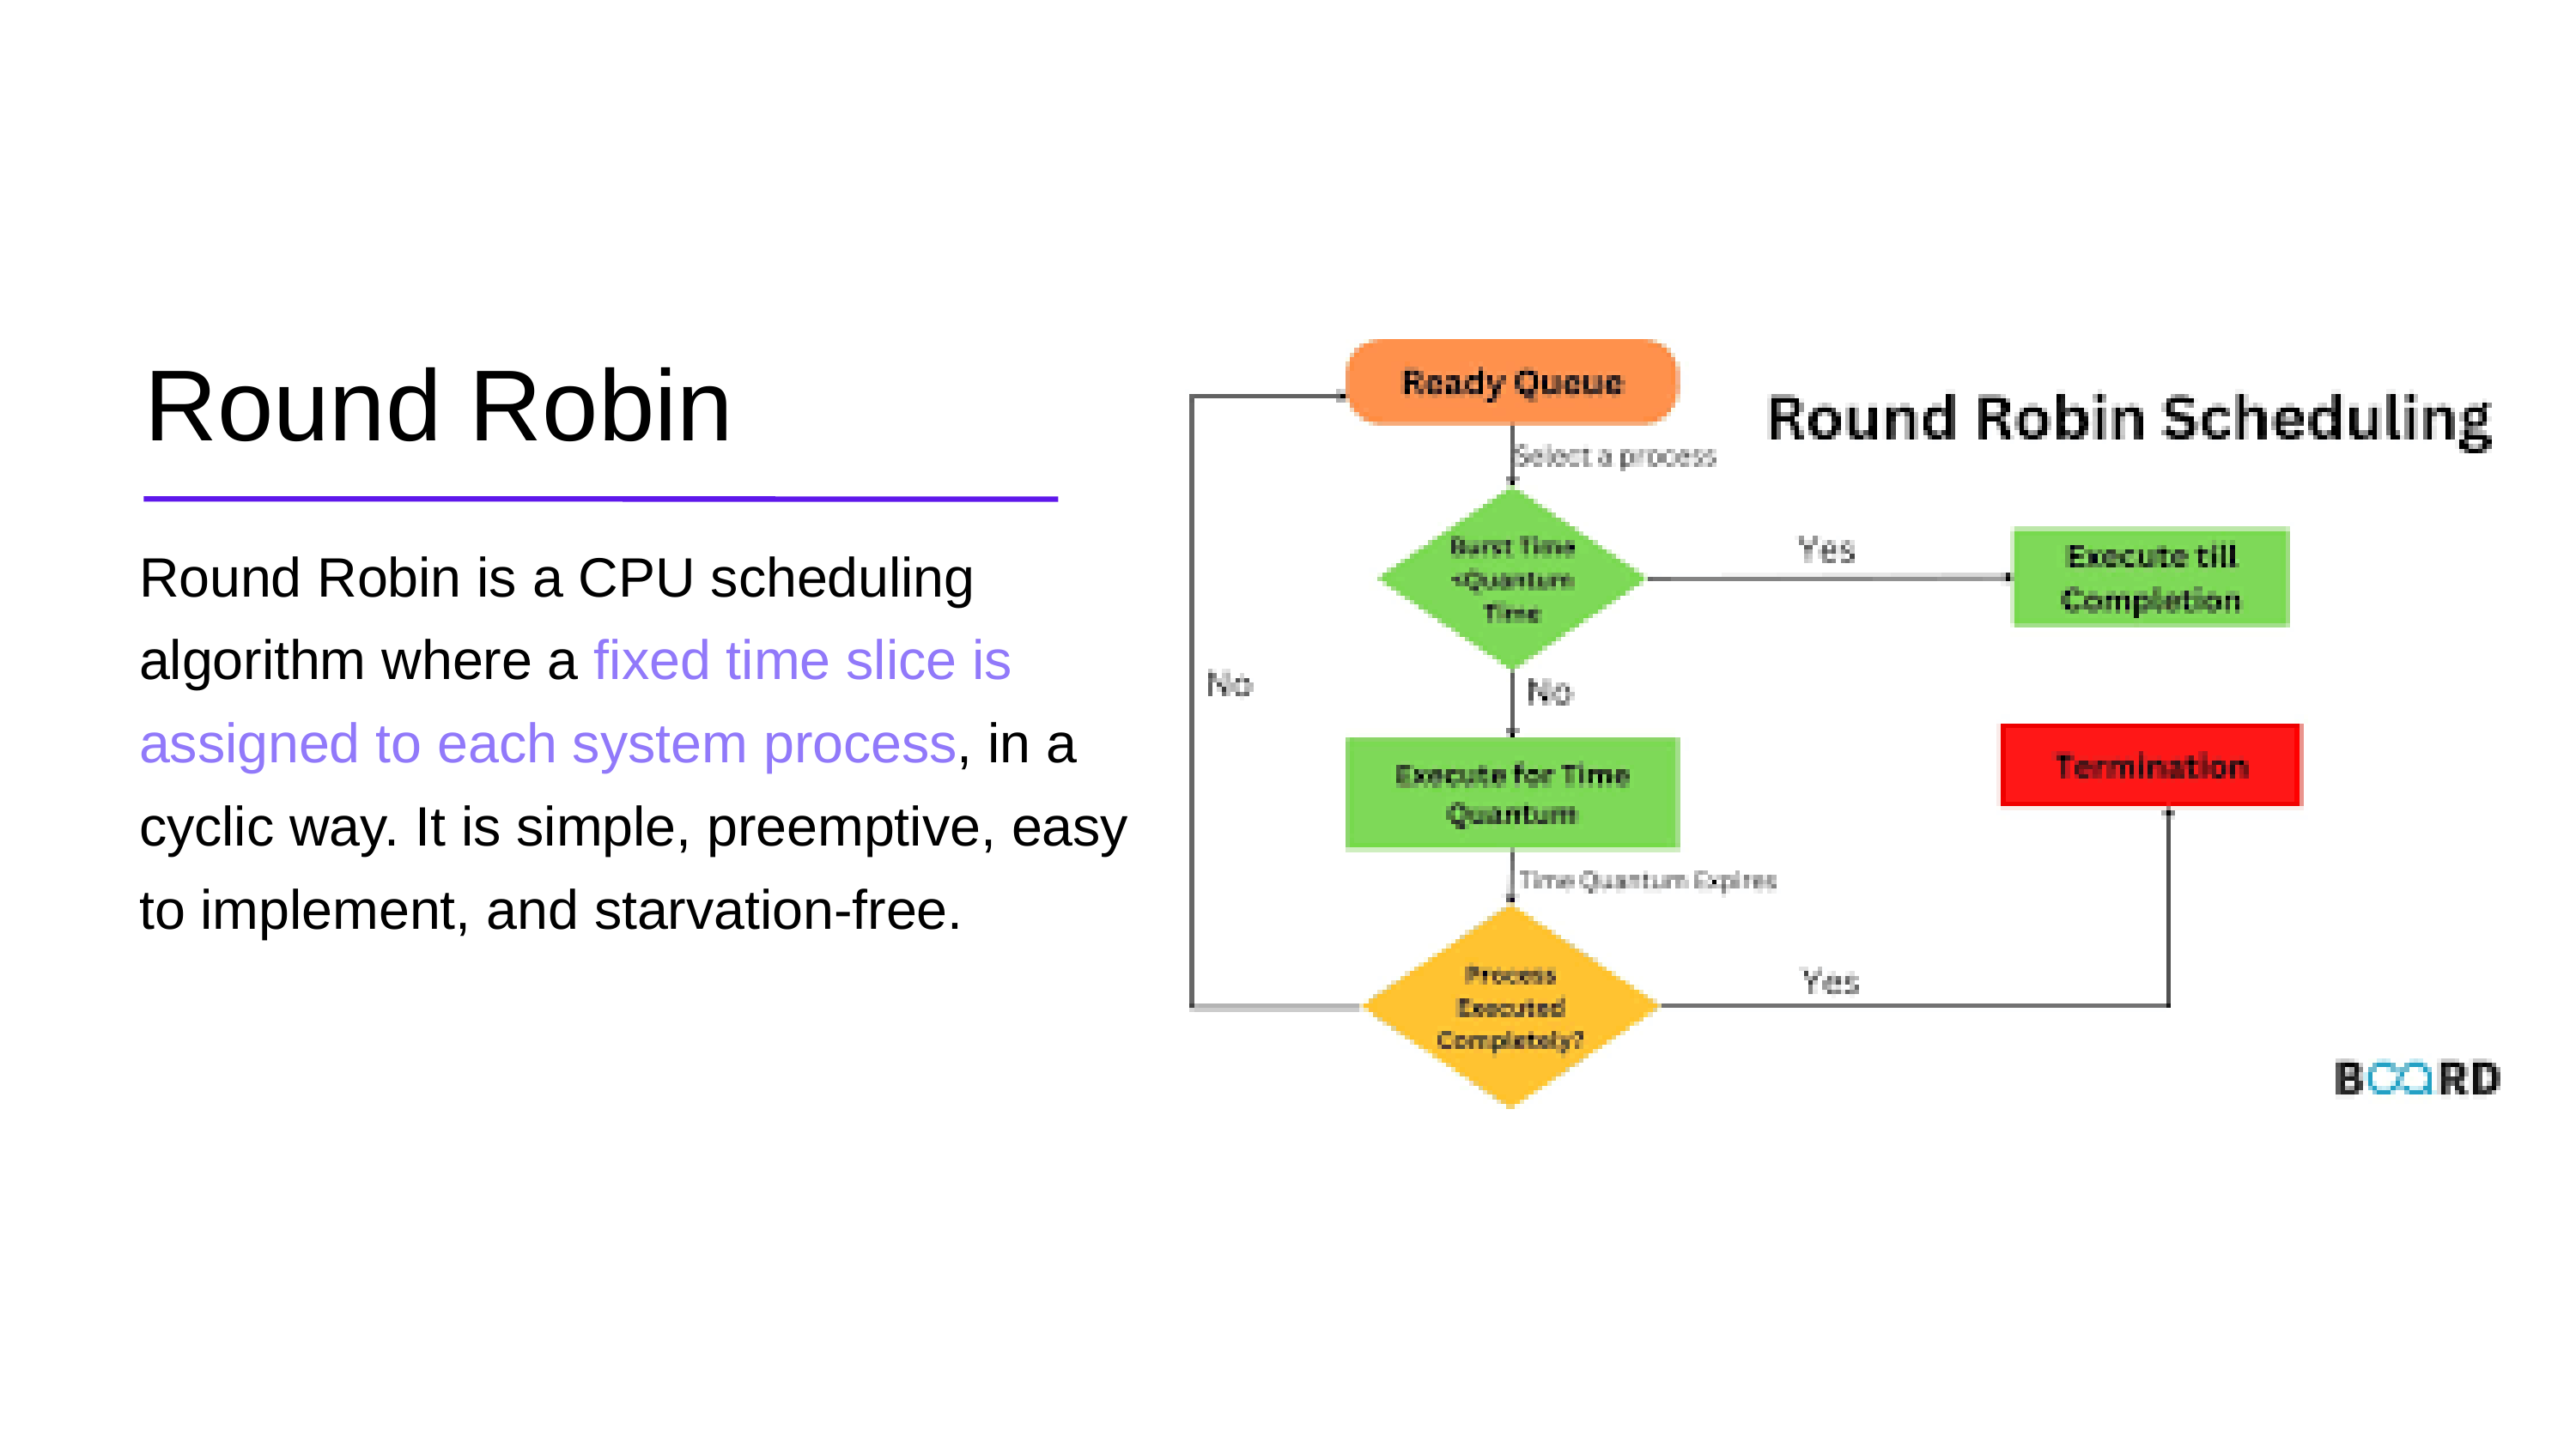

Round Robin

Round Robin is a CPU scheduling algorithm where a fixed time slice is assigned to each system process, in a cyclic way. It is simple, preemptive, easy to implement, and starvation-free.